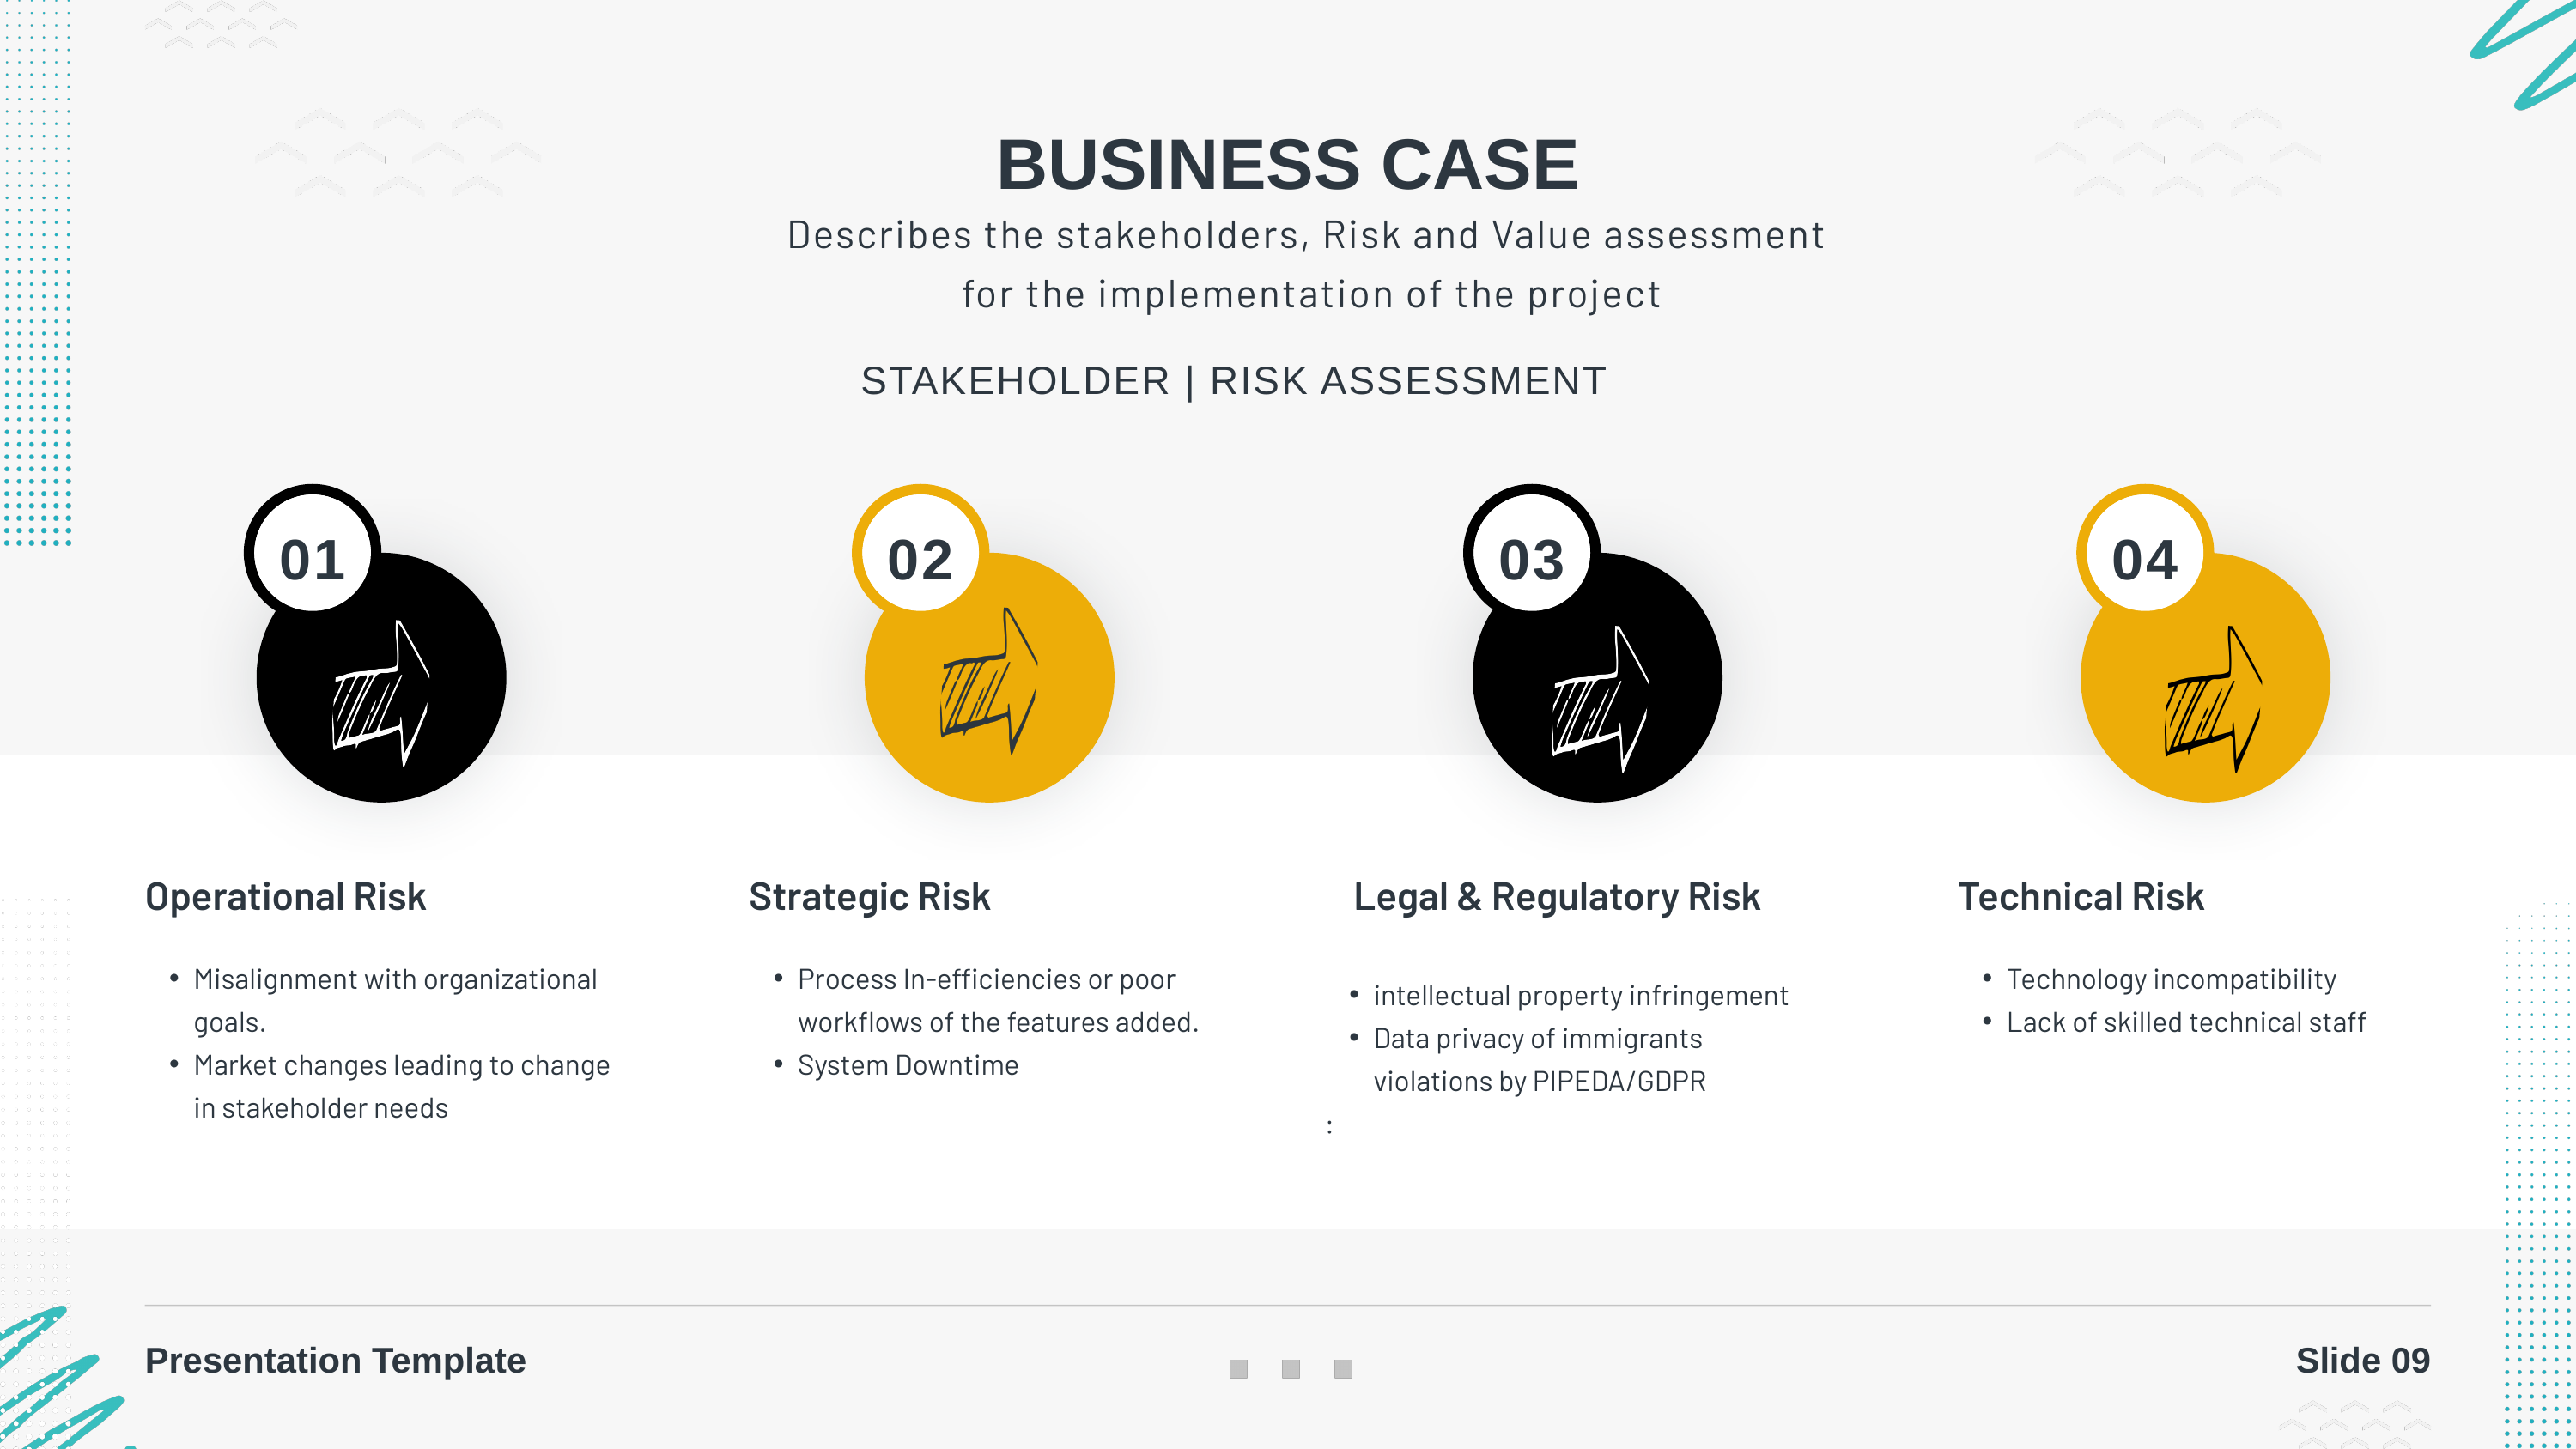

BUSINESS CASE

Describes the stakeholders, Risk and Value assessment
 for the implementation of the project
STAKEHOLDER | RISK ASSESSMENT

01
02
03
04

Operational Risk
Strategic Risk
Legal & Regulatory Risk
Technical Risk

Misalignment with organizational goals.
Market changes leading to change in stakeholder needs

Process In-efficiencies or poor workflows of the features added.
System Downtime

Technology incompatibility
Lack of skilled technical staff

intellectual property infringement
Data privacy of immigrants violations by PIPEDA/GDPR
:

Presentation Template
Slide 09